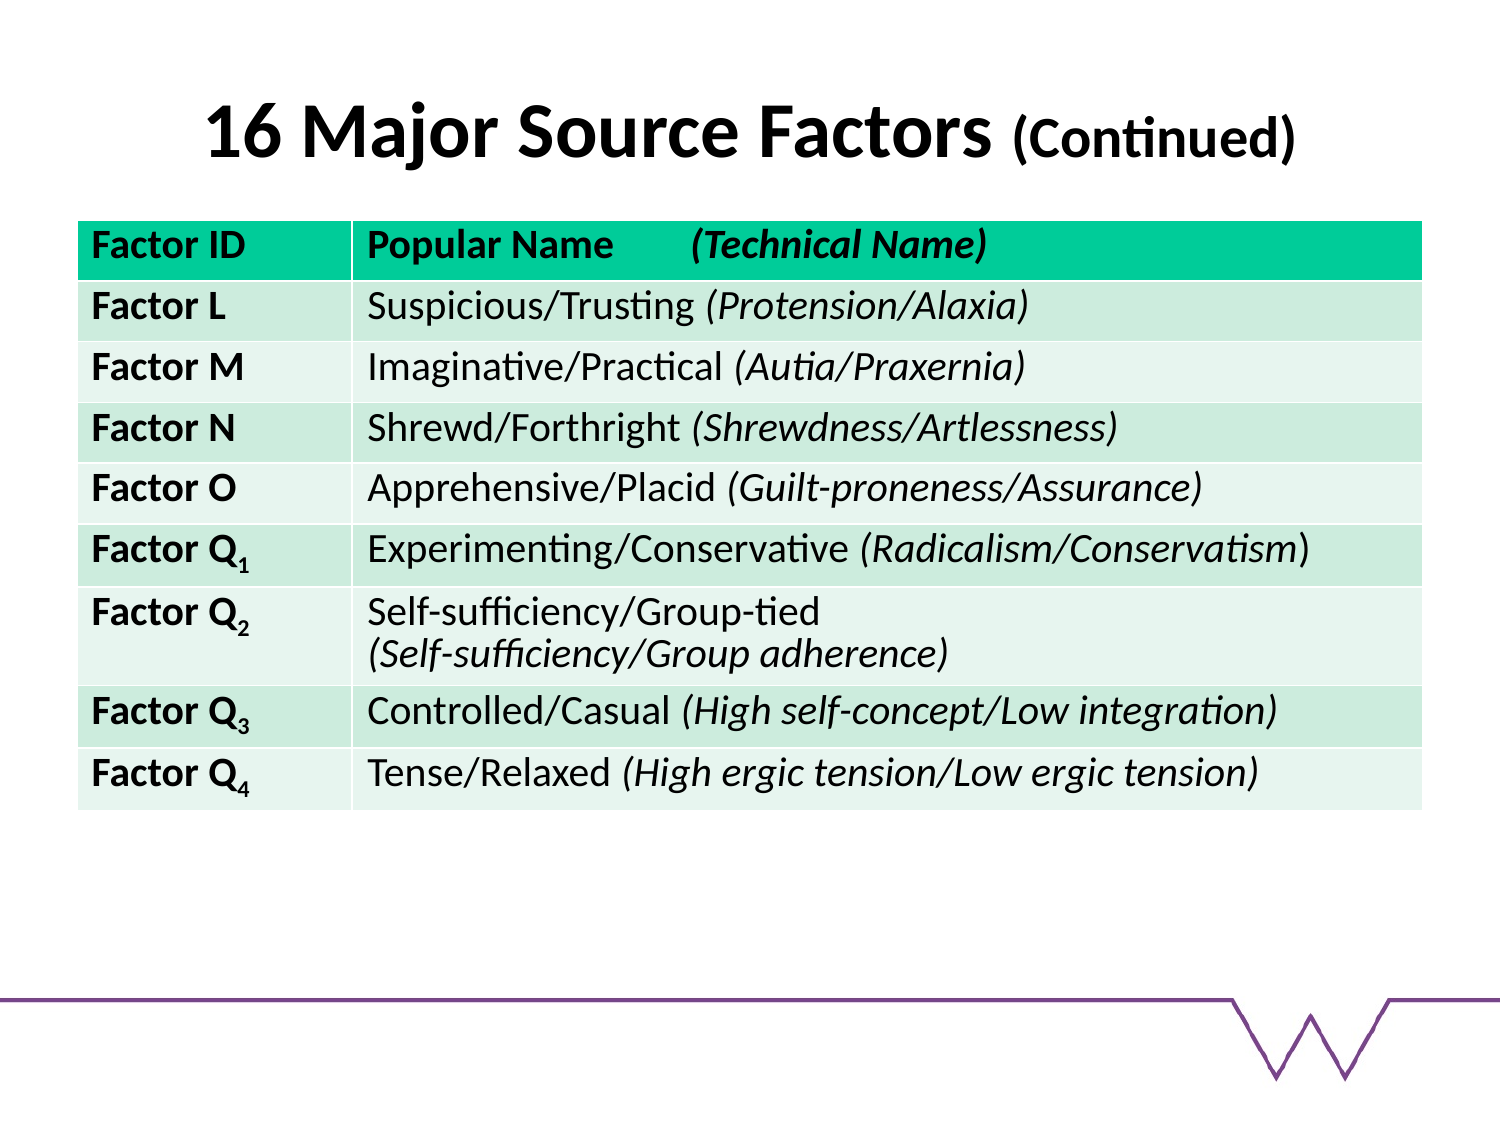

16 Major Source Factors (Continued)
| Factor ID | Popular Name (Technical Name) |
| --- | --- |
| Factor L | Suspicious/Trusting (Protension/Alaxia) |
| Factor M | Imaginative/Practical (Autia/Praxernia) |
| Factor N | Shrewd/Forthright (Shrewdness/Artlessness) |
| Factor O | Apprehensive/Placid (Guilt-proneness/Assurance) |
| Factor Q1 | Experimenting/Conservative (Radicalism/Conservatism) |
| Factor Q2 | Self-sufficiency/Group-tied (Self-sufficiency/Group adherence) |
| Factor Q3 | Controlled/Casual (High self-concept/Low integration) |
| Factor Q4 | Tense/Relaxed (High ergic tension/Low ergic tension) |